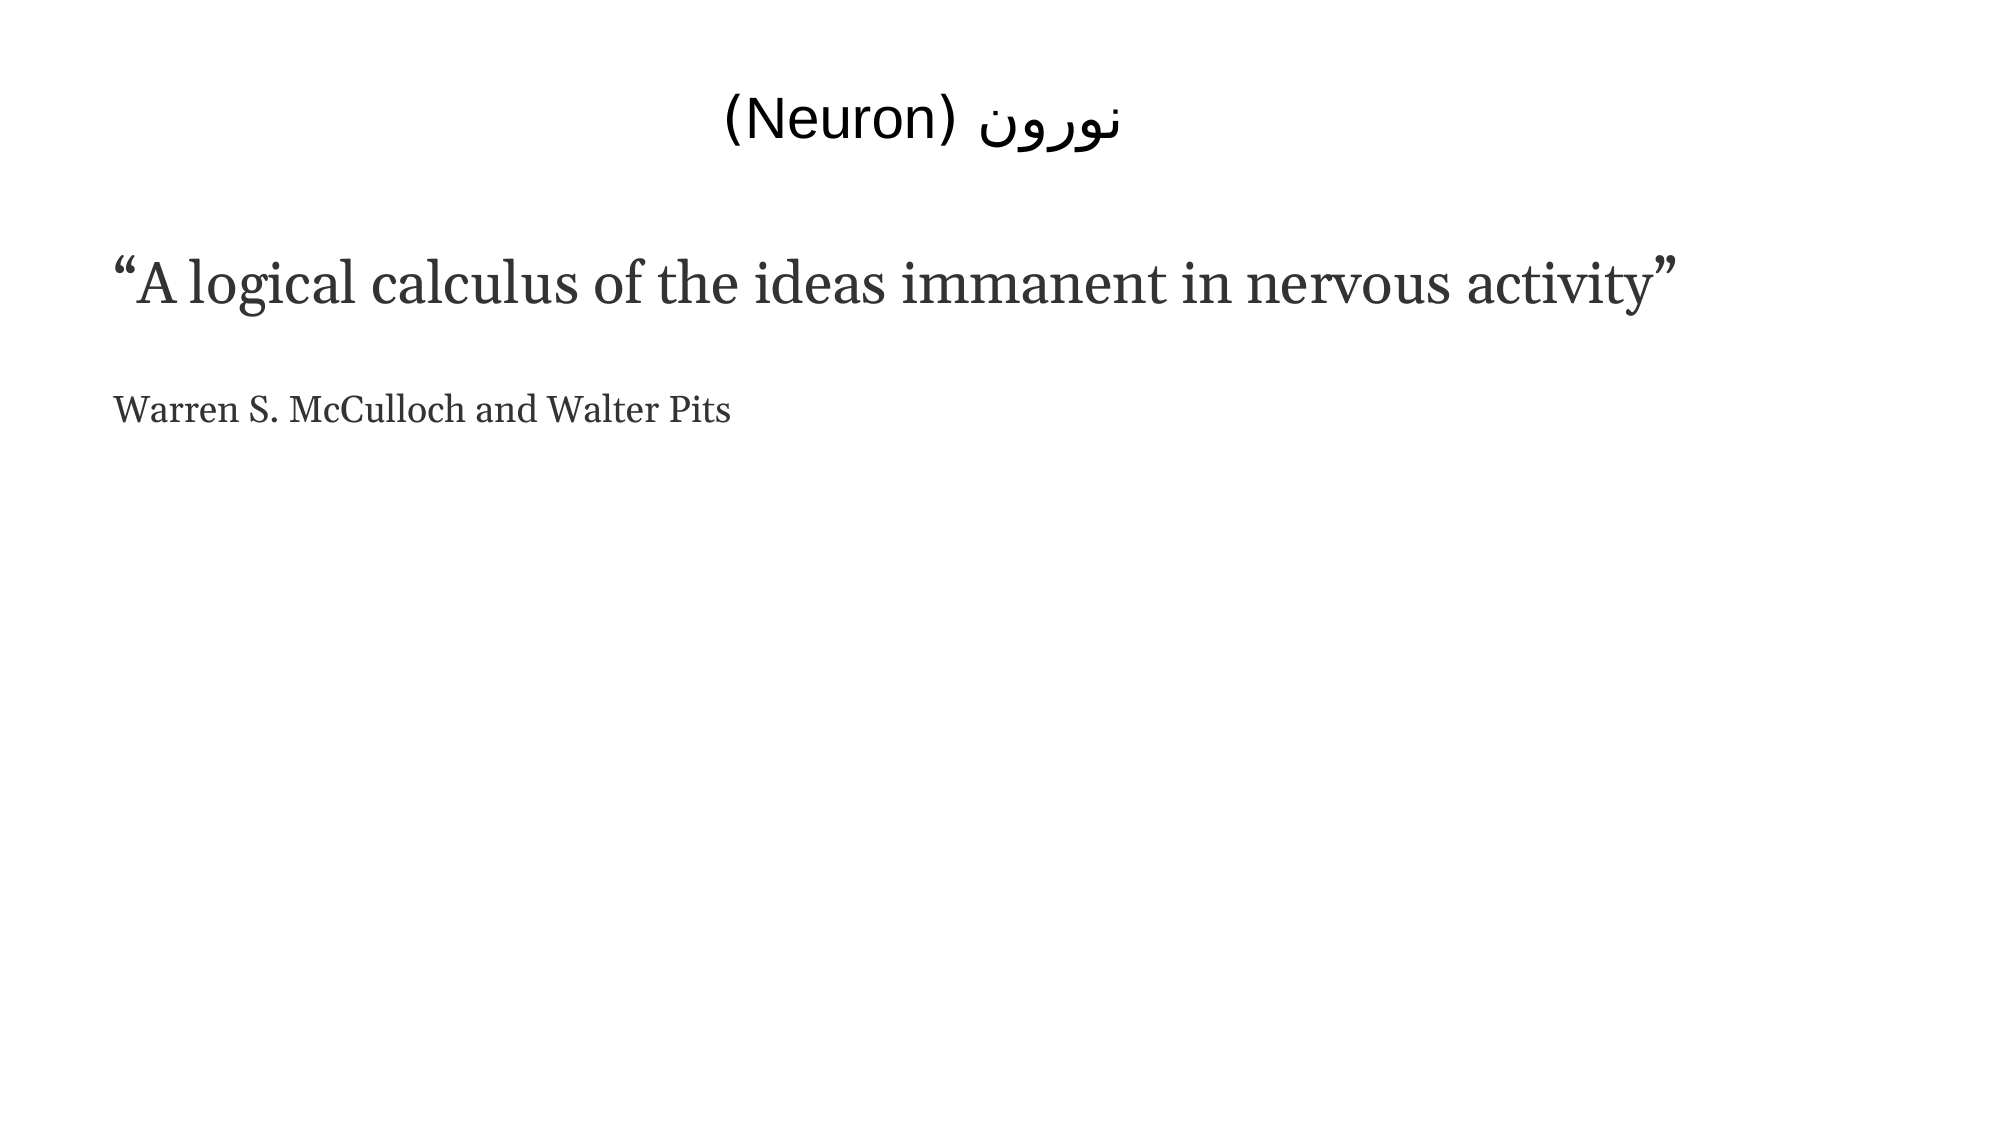

نورون (Neuron)
“A logical calculus of the ideas immanent in nervous activity”

Warren S. McCulloch and Walter Pits